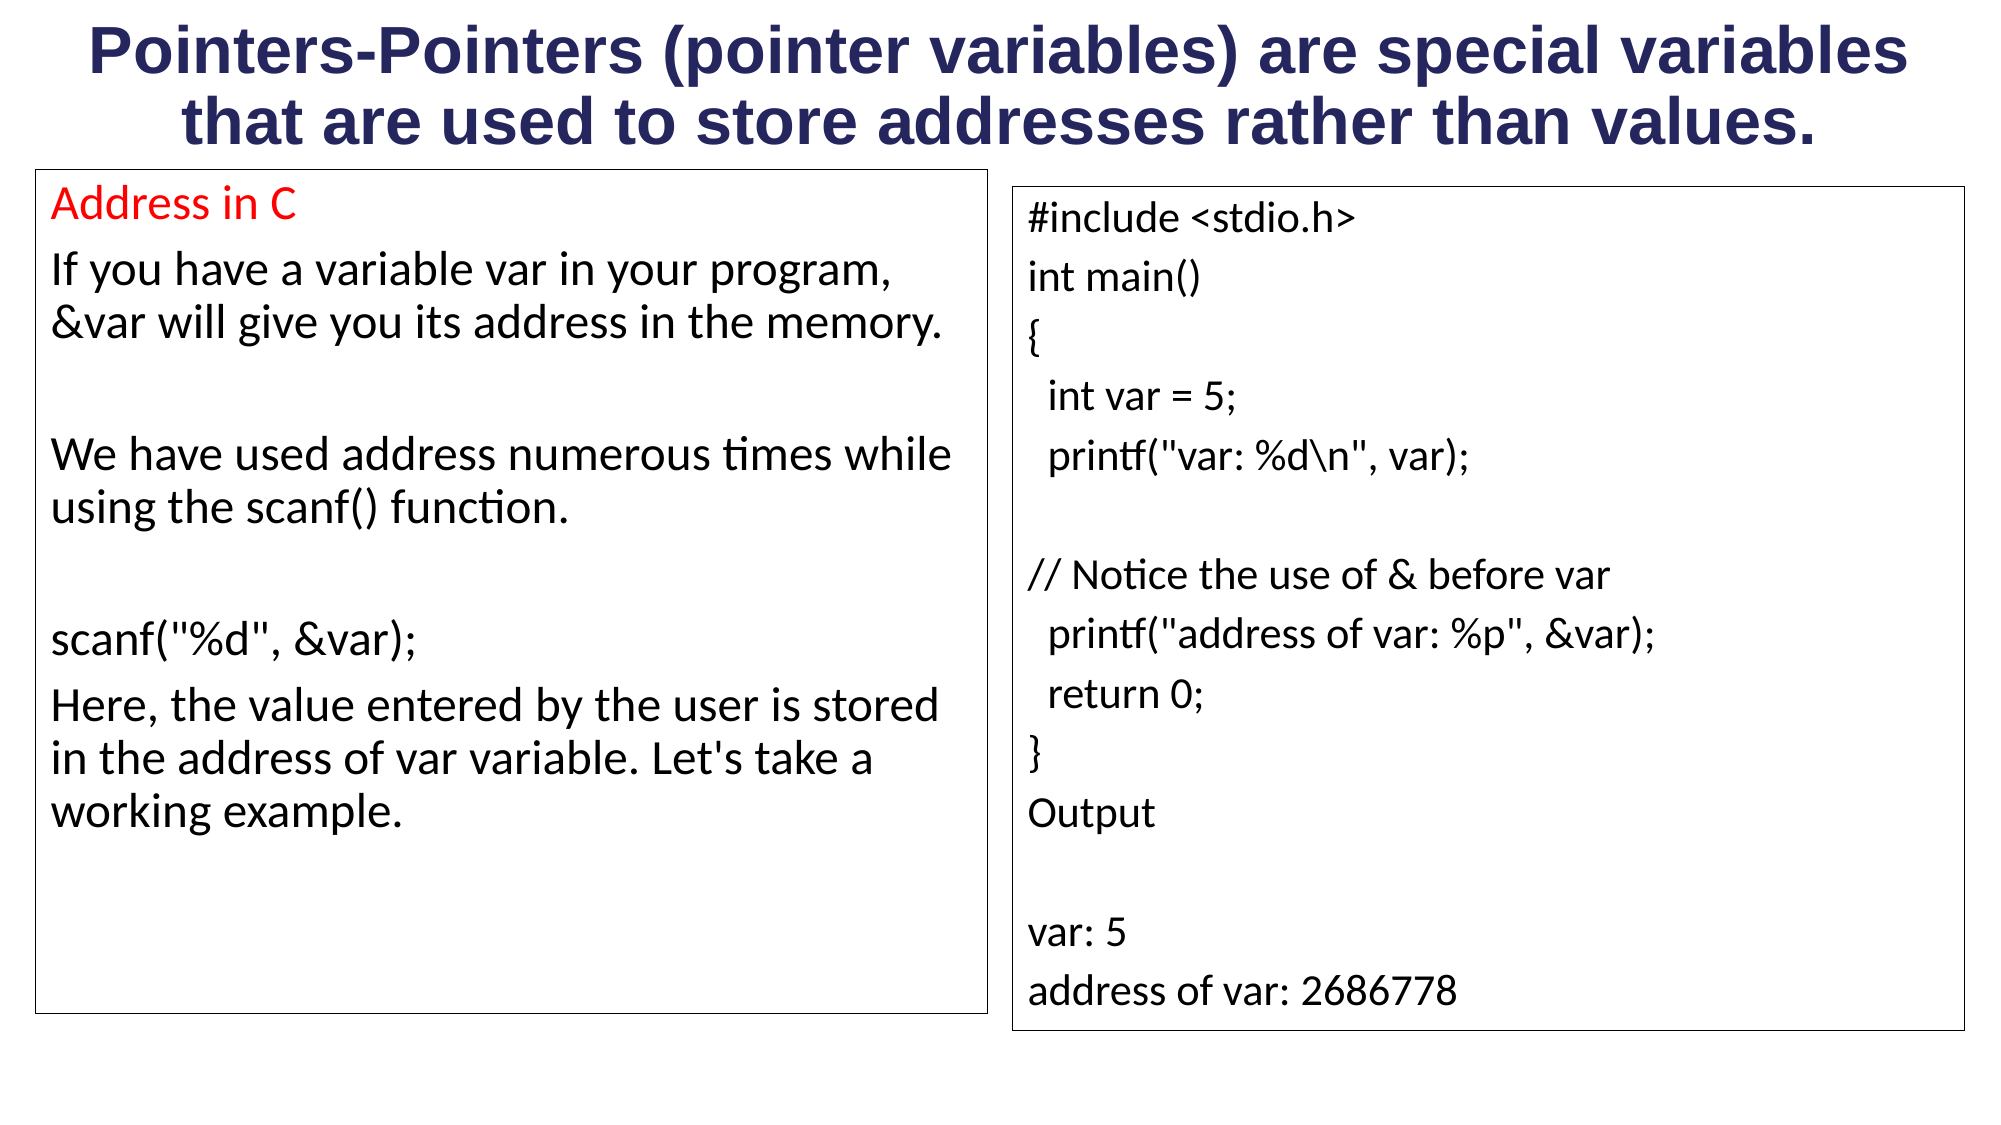

# Pointers-Pointers (pointer variables) are special variables that are used to store addresses rather than values.
Address in C
If you have a variable var in your program, &var will give you its address in the memory.

We have used address numerous times while using the scanf() function.

scanf("%d", &var);
Here, the value entered by the user is stored in the address of var variable. Let's take a working example.

#include <stdio.h>
int main()
{
  int var = 5;
  printf("var: %d\n", var);

// Notice the use of & before var
  printf("address of var: %p", &var);
  return 0;
}
Output

var: 5
address of var: 2686778